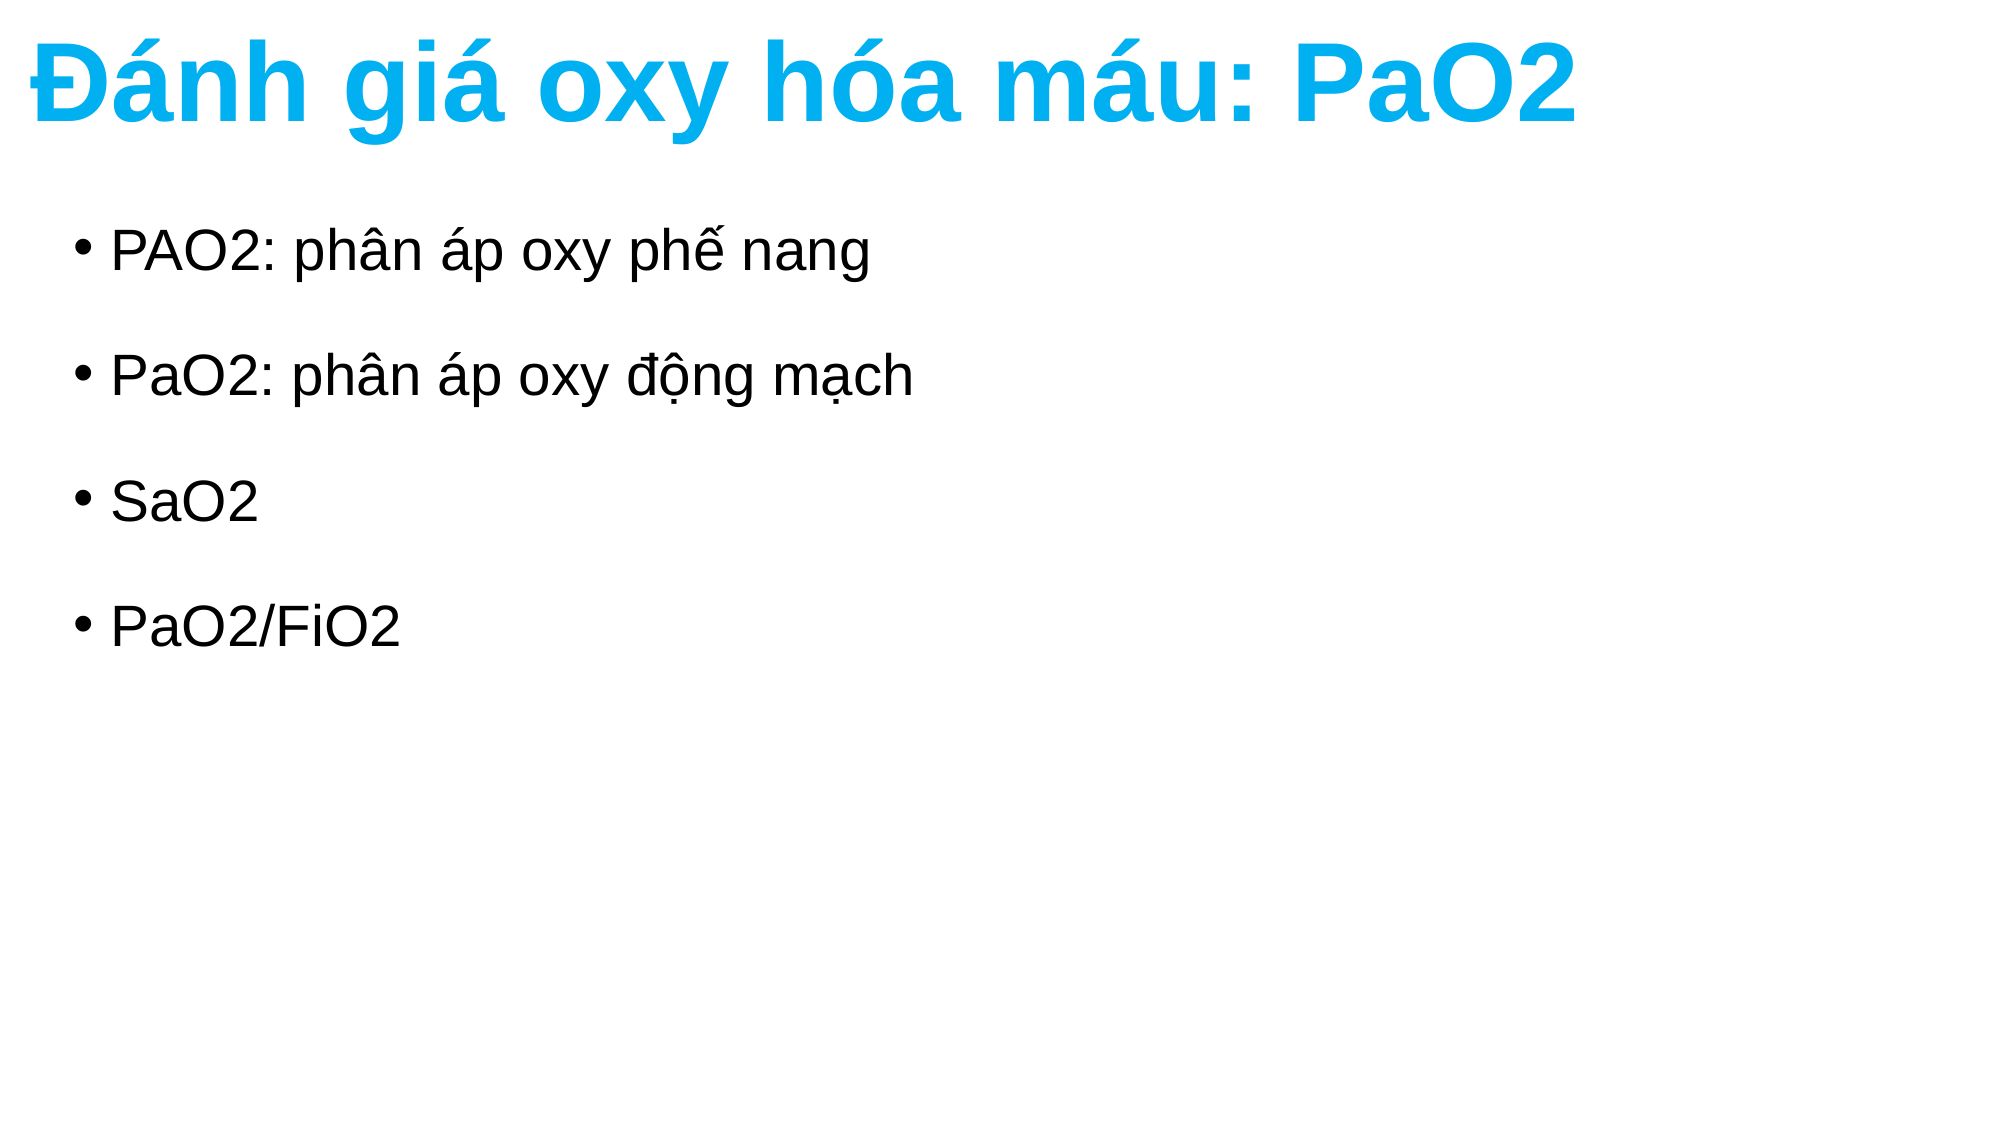

# Đánh giá oxy hóa máu: PaO2
PAO2: phân áp oxy phế nang
PaO2: phân áp oxy động mạch
SaO2
PaO2/FiO2